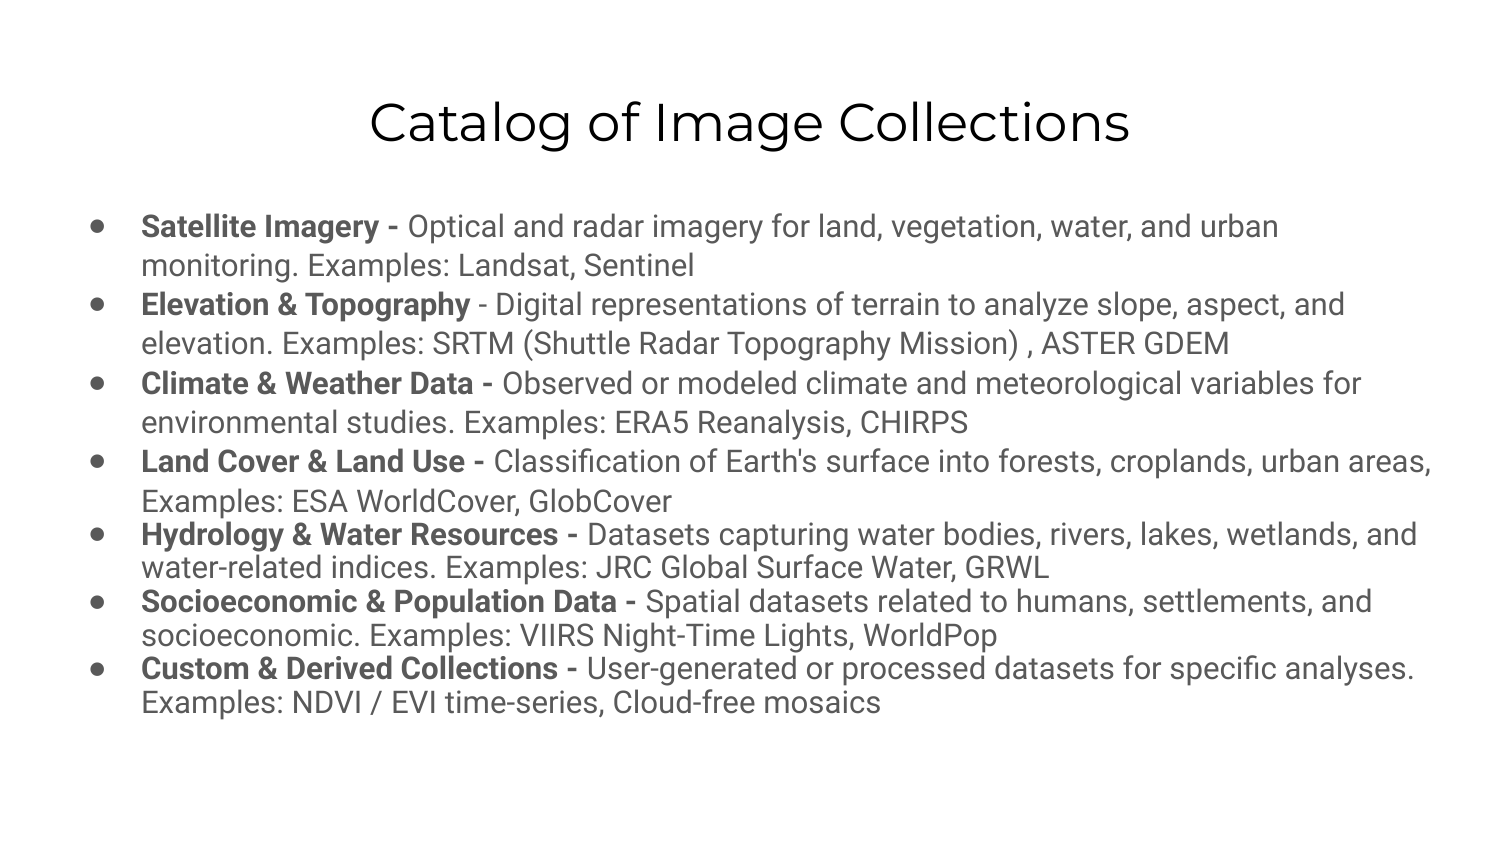

# Catalog of Image Collections
Satellite Imagery - Optical and radar imagery for land, vegetation, water, and urban monitoring. Examples: Landsat, Sentinel
Elevation & Topography - Digital representations of terrain to analyze slope, aspect, and elevation. Examples: SRTM (Shuttle Radar Topography Mission) , ASTER GDEM
Climate & Weather Data - Observed or modeled climate and meteorological variables for environmental studies. Examples: ERA5 Reanalysis, CHIRPS
Land Cover & Land Use - Classification of Earth's surface into forests, croplands, urban areas, Examples: ESA WorldCover, GlobCover
Hydrology & Water Resources - Datasets capturing water bodies, rivers, lakes, wetlands, and water-related indices. Examples: JRC Global Surface Water, GRWL
Socioeconomic & Population Data - Spatial datasets related to humans, settlements, and socioeconomic. Examples: VIIRS Night-Time Lights, WorldPop
Custom & Derived Collections - User-generated or processed datasets for specific analyses. Examples: NDVI / EVI time-series, Cloud-free mosaics